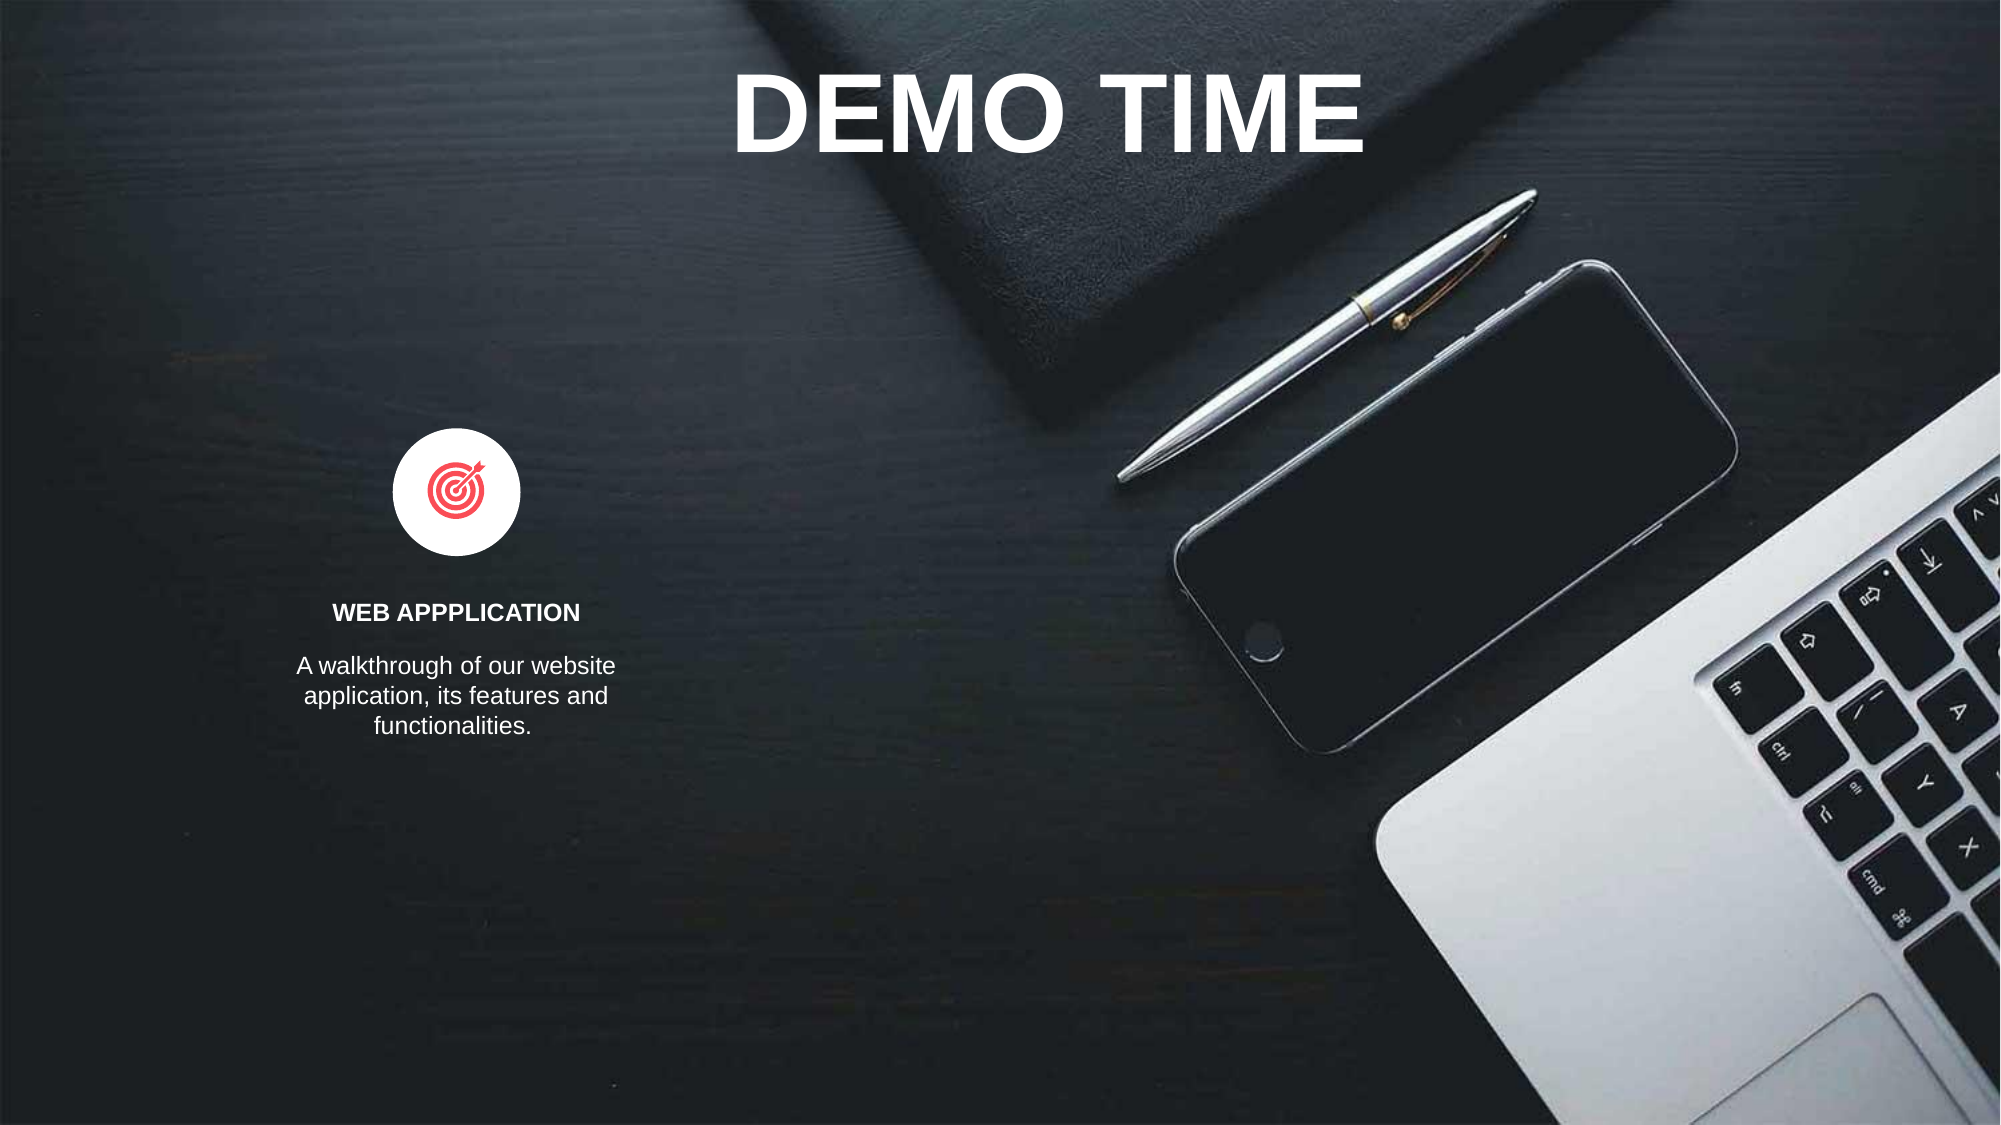

DEMO TIME

WEB APPPLICATION
A walkthrough of our website application, its features and functionalities.